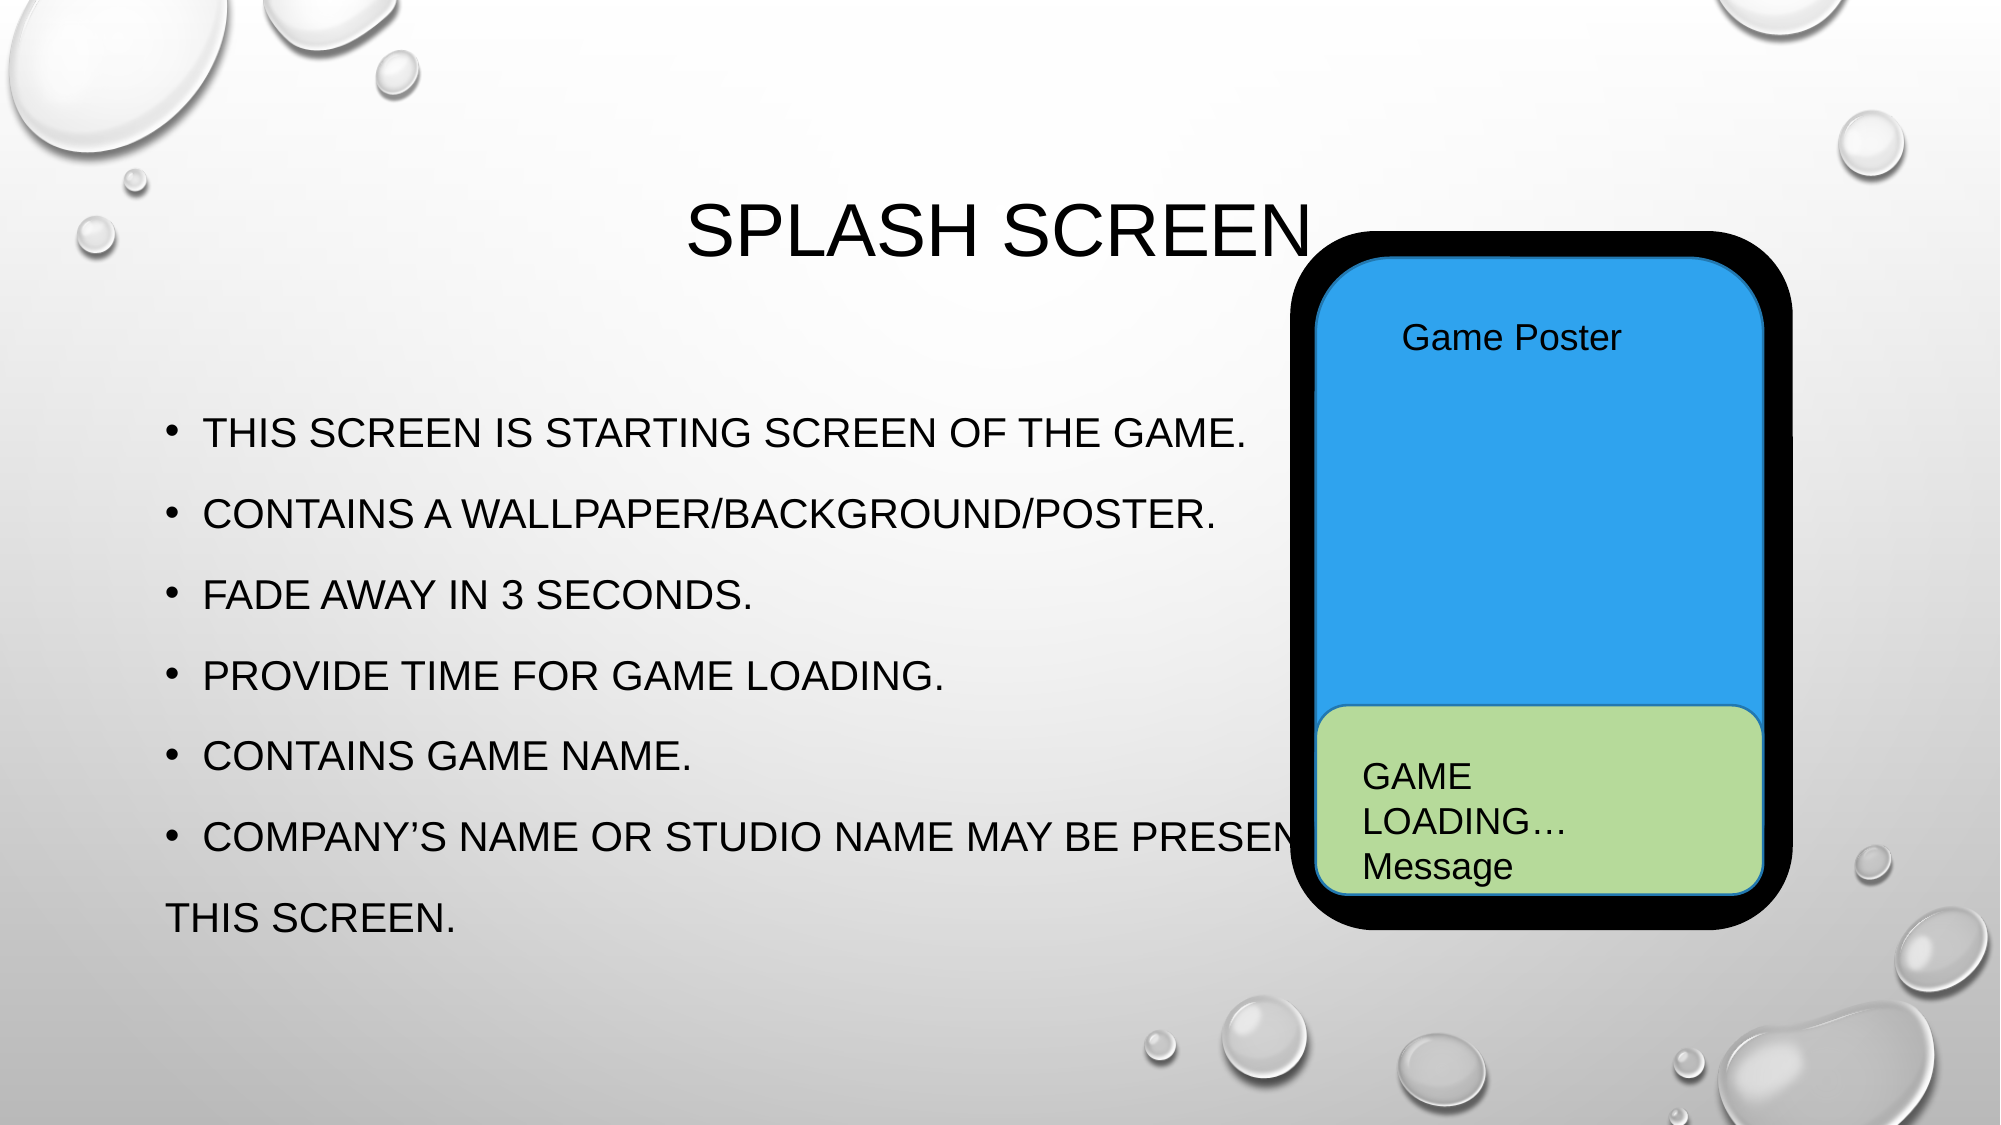

# Splash screen

Game Poster
This screen is starting screen of the game.
Contains a wallpaper/background/poster.
Fade away in 3 seconds.
Provide time for game loading.
Contains game name.
Company’s name or studio name may be present on
This screen.

GAME LOADING… Message